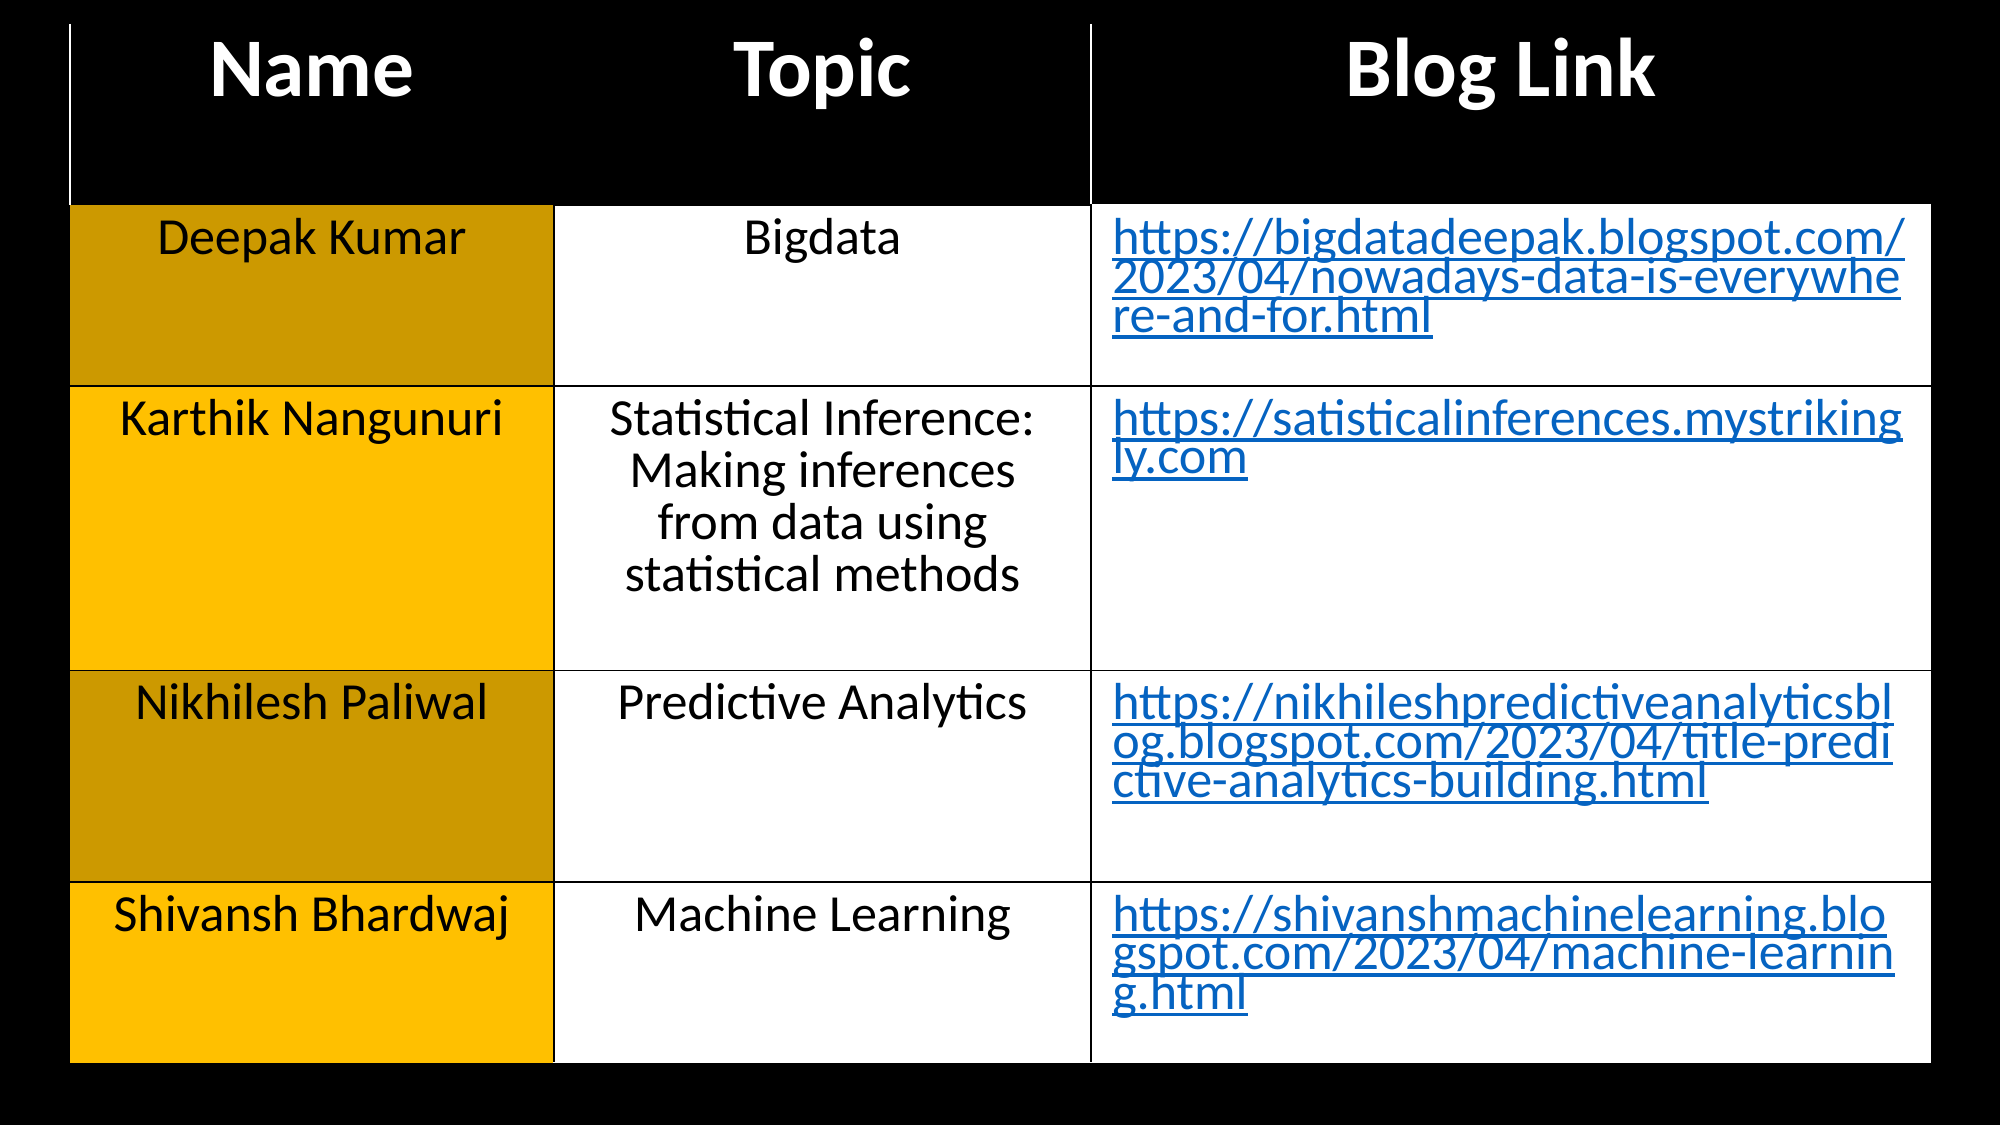

| Name | Topic | Blog Link |
| --- | --- | --- |
| Deepak Kumar | Bigdata | https://bigdatadeepak.blogspot.com/2023/04/nowadays-data-is-everywhere-and-for.html |
| Karthik Nangunuri | Statistical Inference: Making inferences from data using statistical methods | https://satisticalinferences.mystrikingly.com |
| Nikhilesh Paliwal | Predictive Analytics | https://nikhileshpredictiveanalyticsblog.blogspot.com/2023/04/title-predictive-analytics-building.html |
| Shivansh Bhardwaj | Machine Learning | https://shivanshmachinelearning.blogspot.com/2023/04/machine-learning.html |